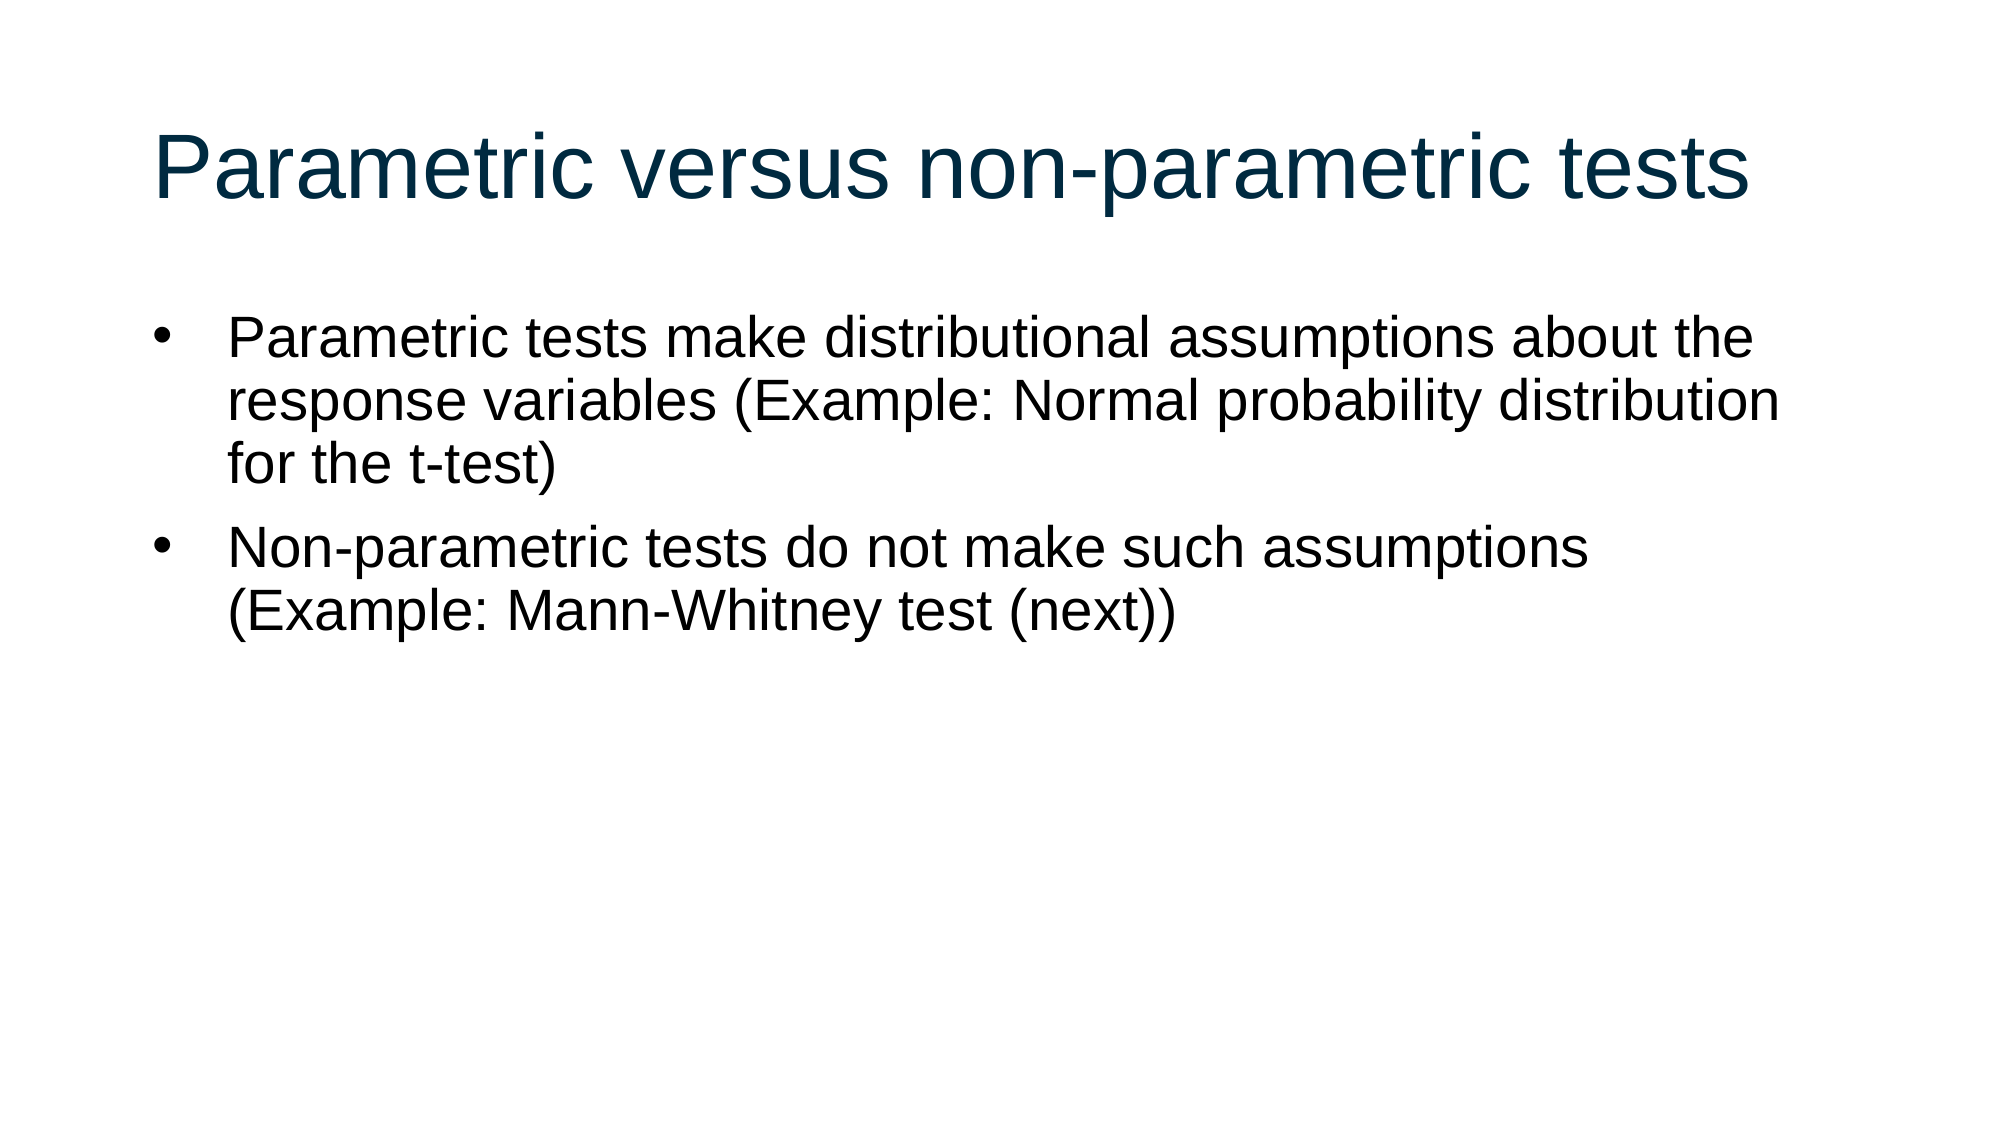

# Parametric versus non-parametric tests
Parametric tests make distributional assumptions about the response variables (Example: Normal probability distribution for the t-test)
Non-parametric tests do not make such assumptions (Example: Mann-Whitney test (next))